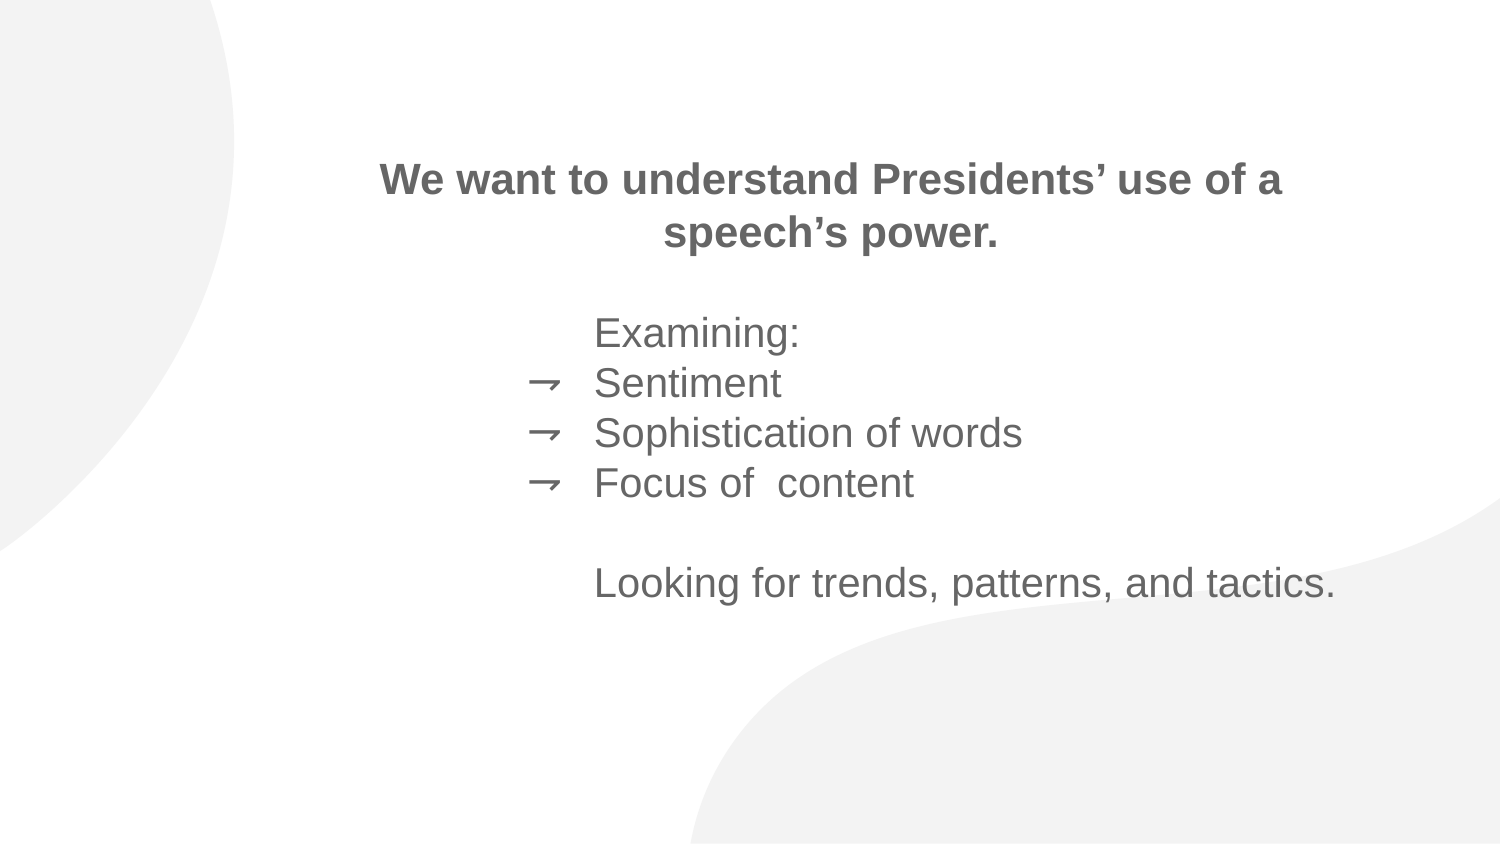

We want to understand Presidents’ use of a speech’s power.

		Examining:
Sentiment
Sophistication of words
Focus of  content

		Looking for trends, patterns, and tactics.